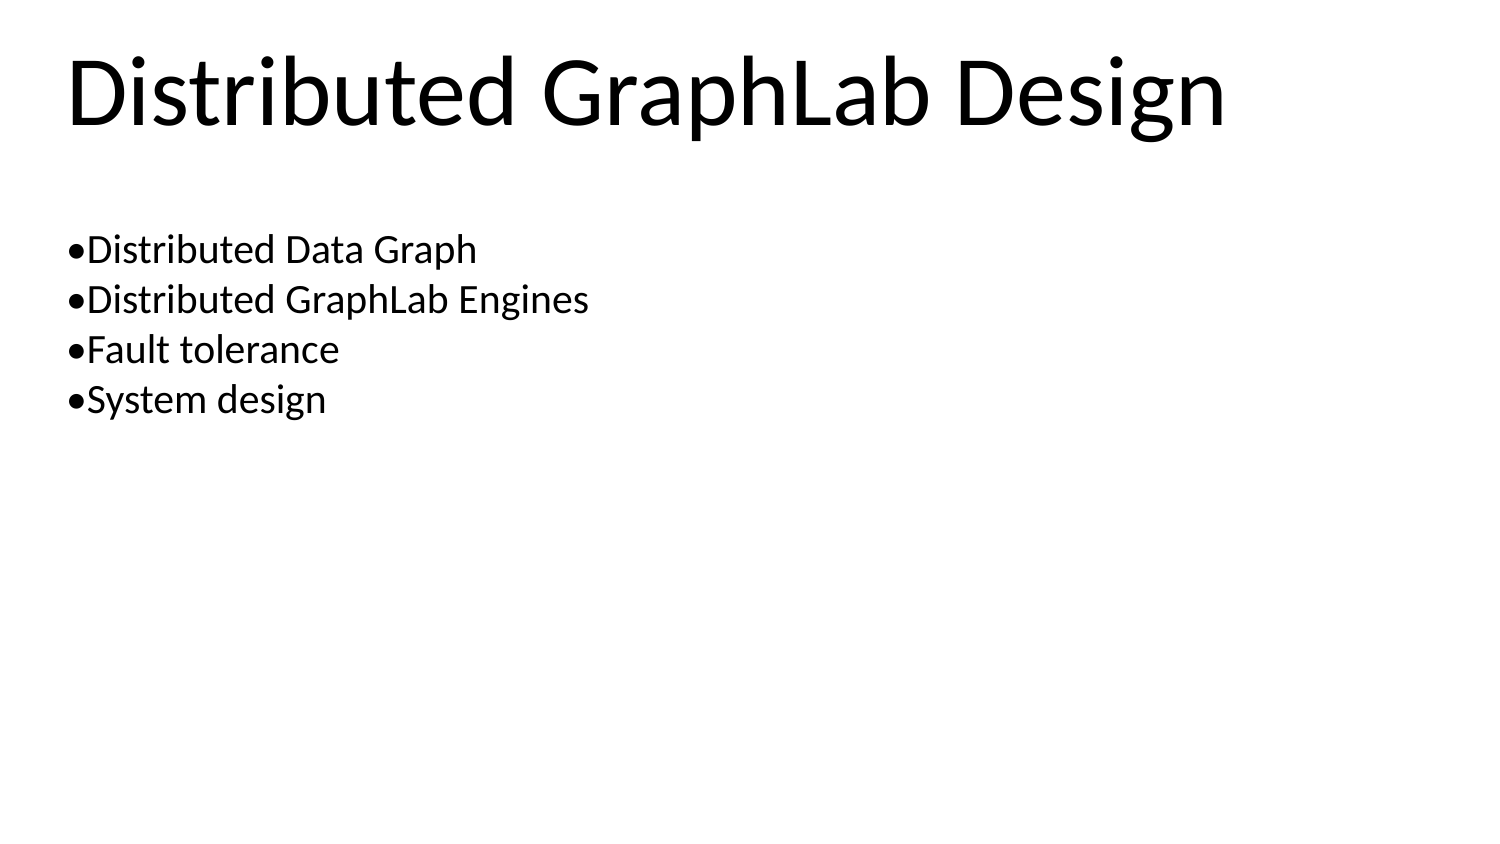

# Distributed GraphLab Design
•Distributed Data Graph
•Distributed GraphLab Engines
•Fault tolerance
•System design